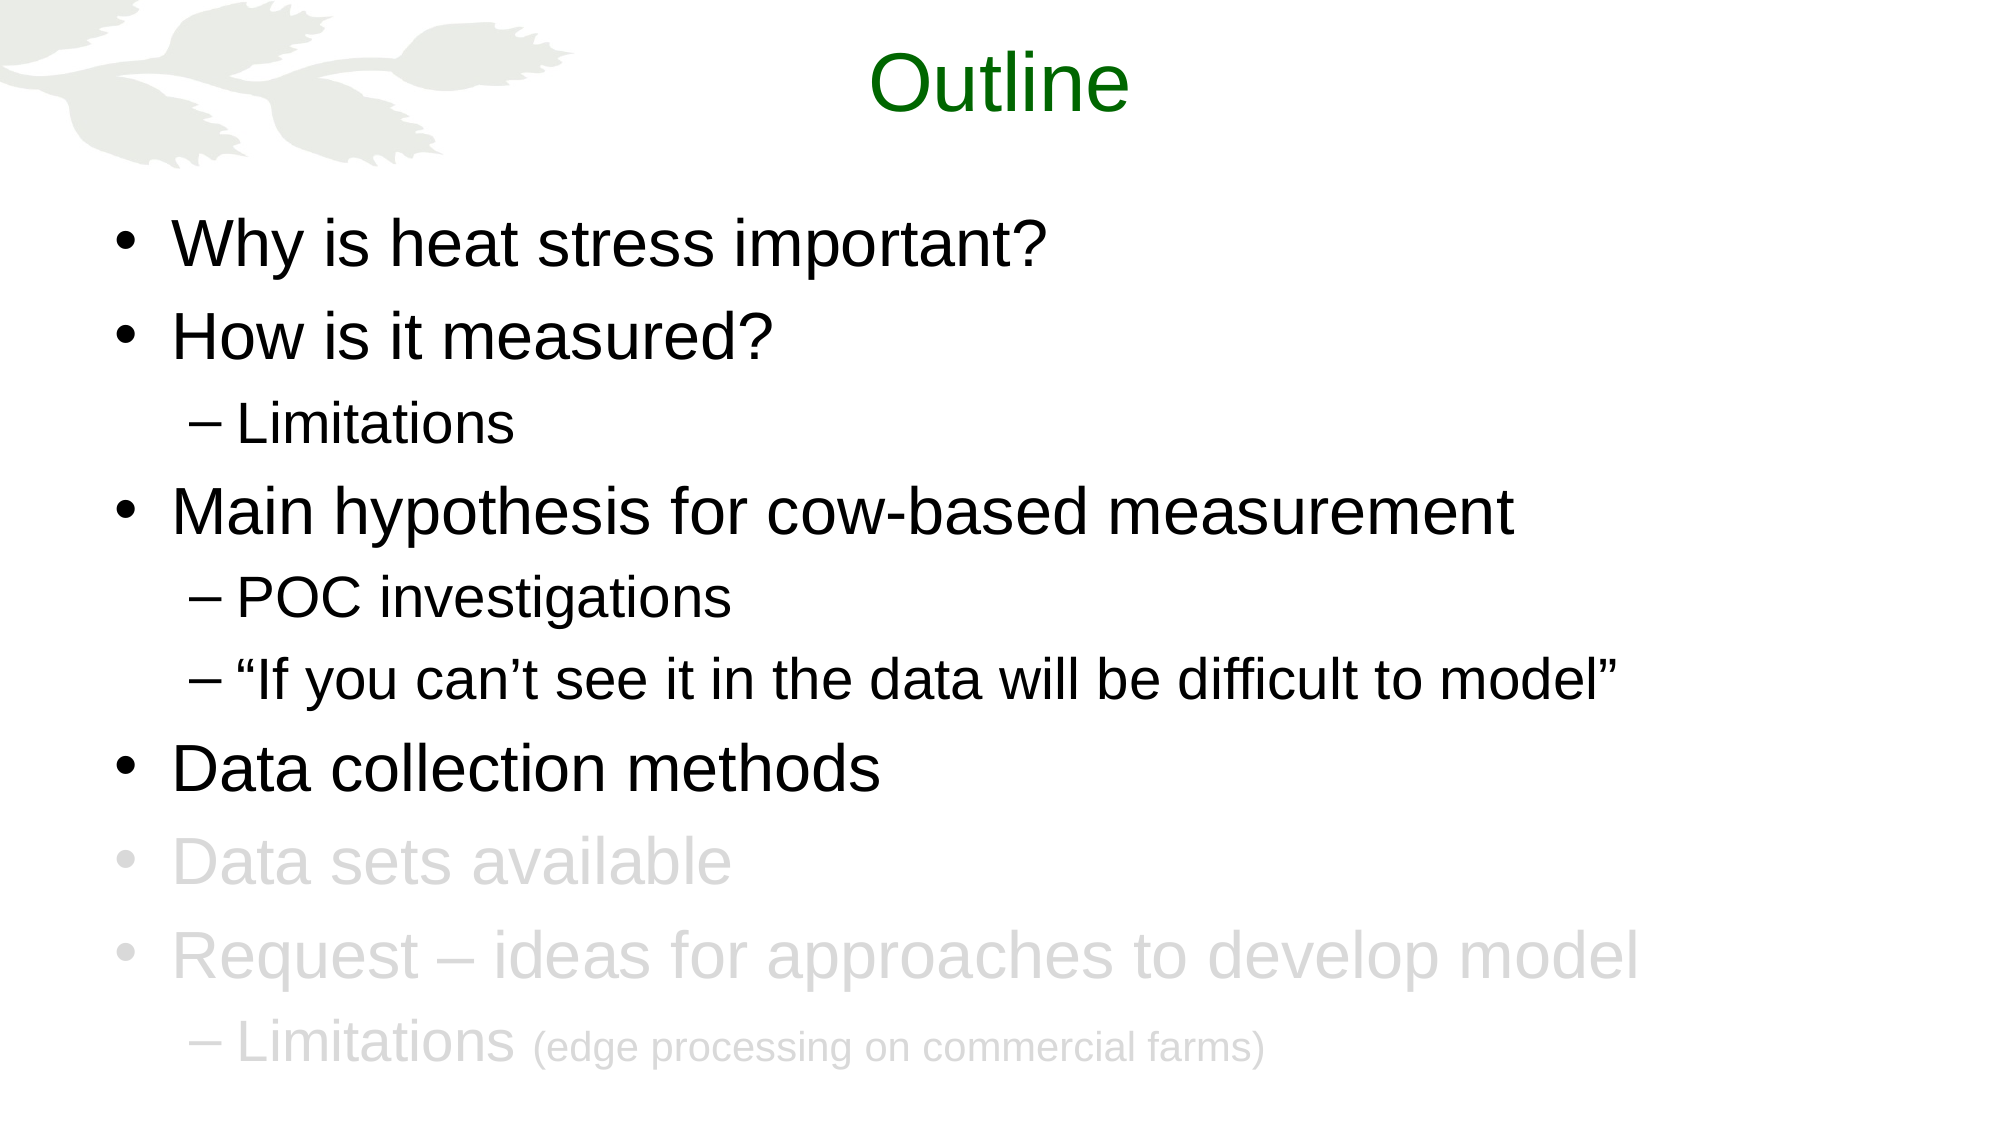

# Outline
Why is heat stress important?
How is it measured?
Limitations
Main hypothesis for cow-based measurement
POC investigations
“If you can’t see it in the data will be difficult to model”
Data collection methods
Data sets available
Request – ideas for approaches to develop model
Limitations (edge processing on commercial farms)